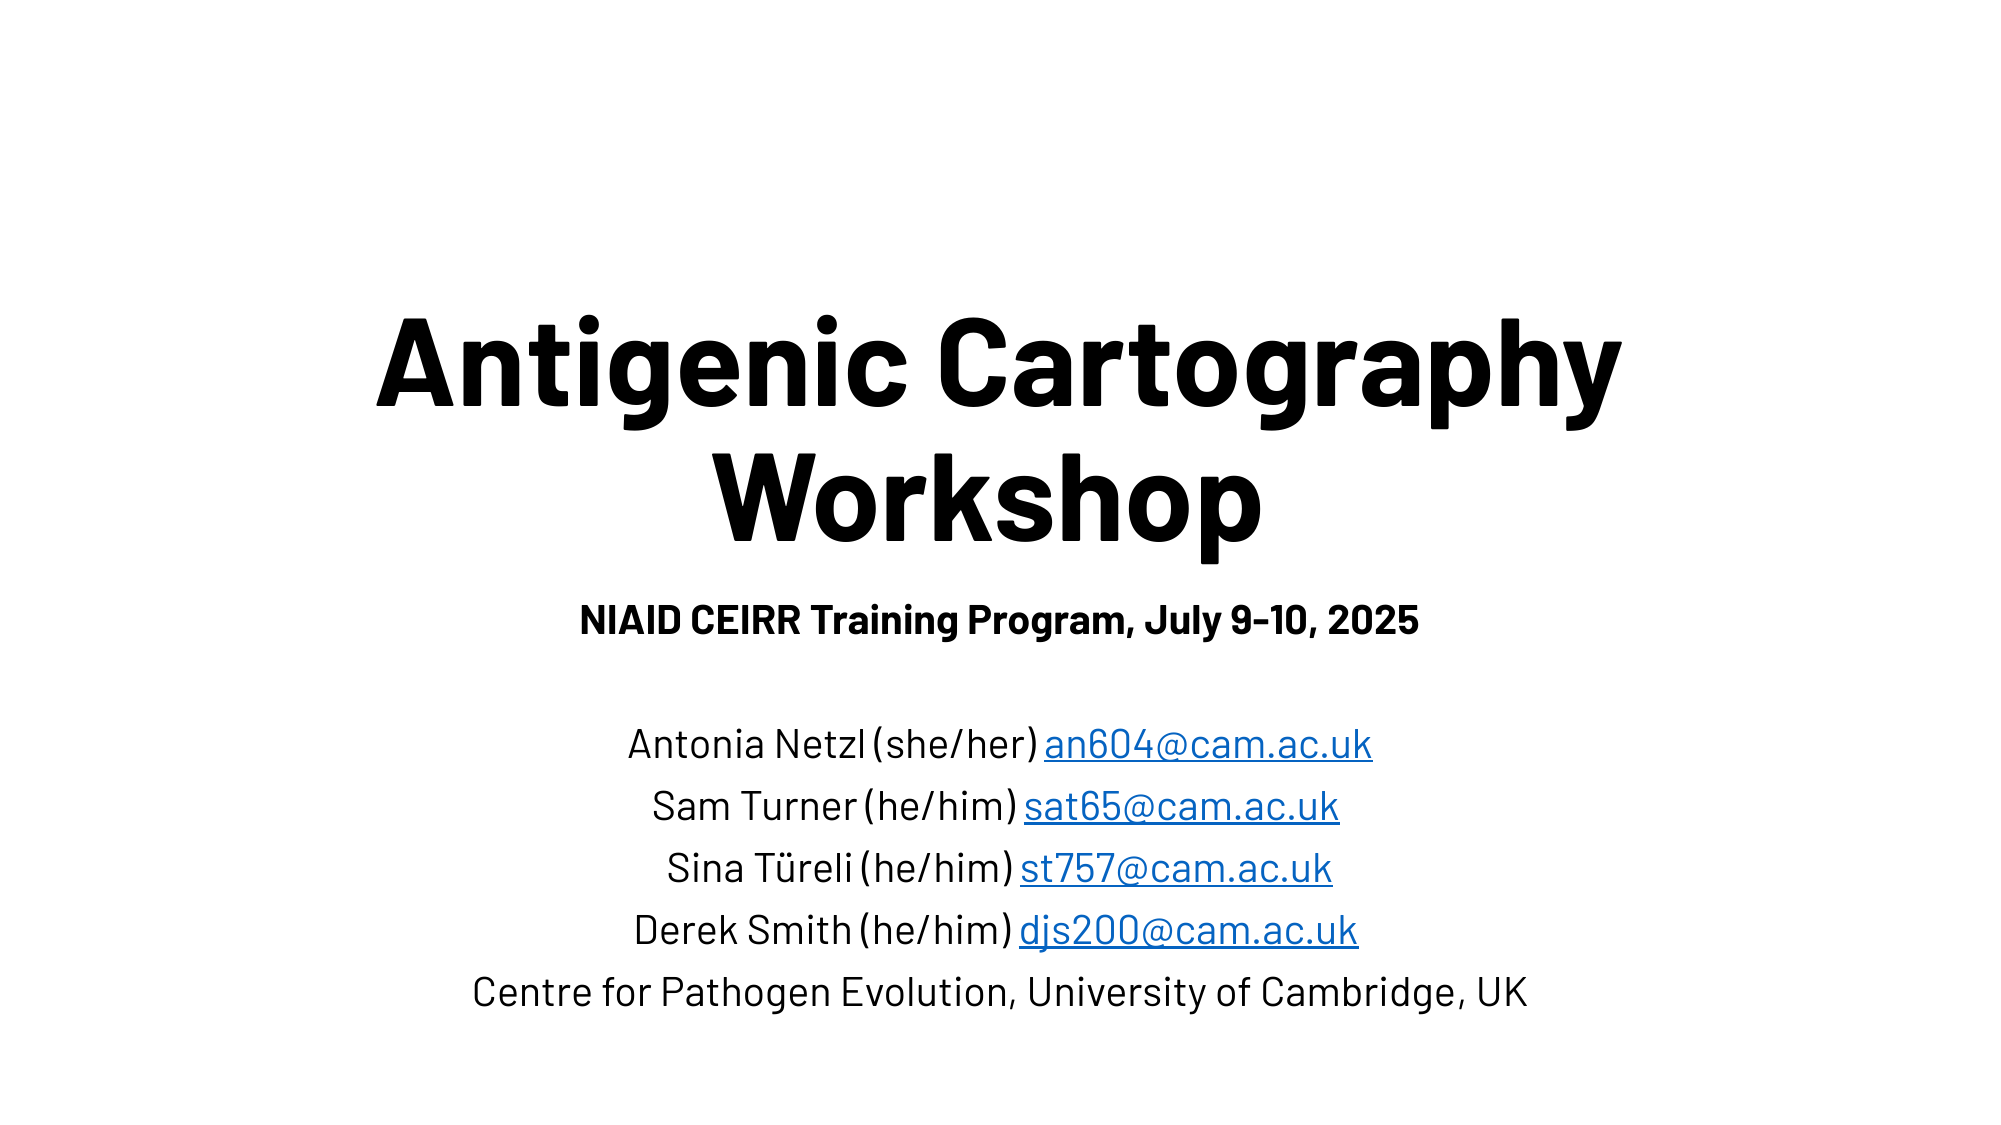

# Antigenic Cartography Workshop
NIAID CEIRR Training Program, July 9-10, 2025

Antonia Netzl (she/her) an604@cam.ac.uk
Sam Turner (he/him) sat65@cam.ac.uk
Sina Türeli (he/him) st757@cam.ac.uk
Derek Smith (he/him) djs200@cam.ac.uk
Centre for Pathogen Evolution, University of Cambridge, UK